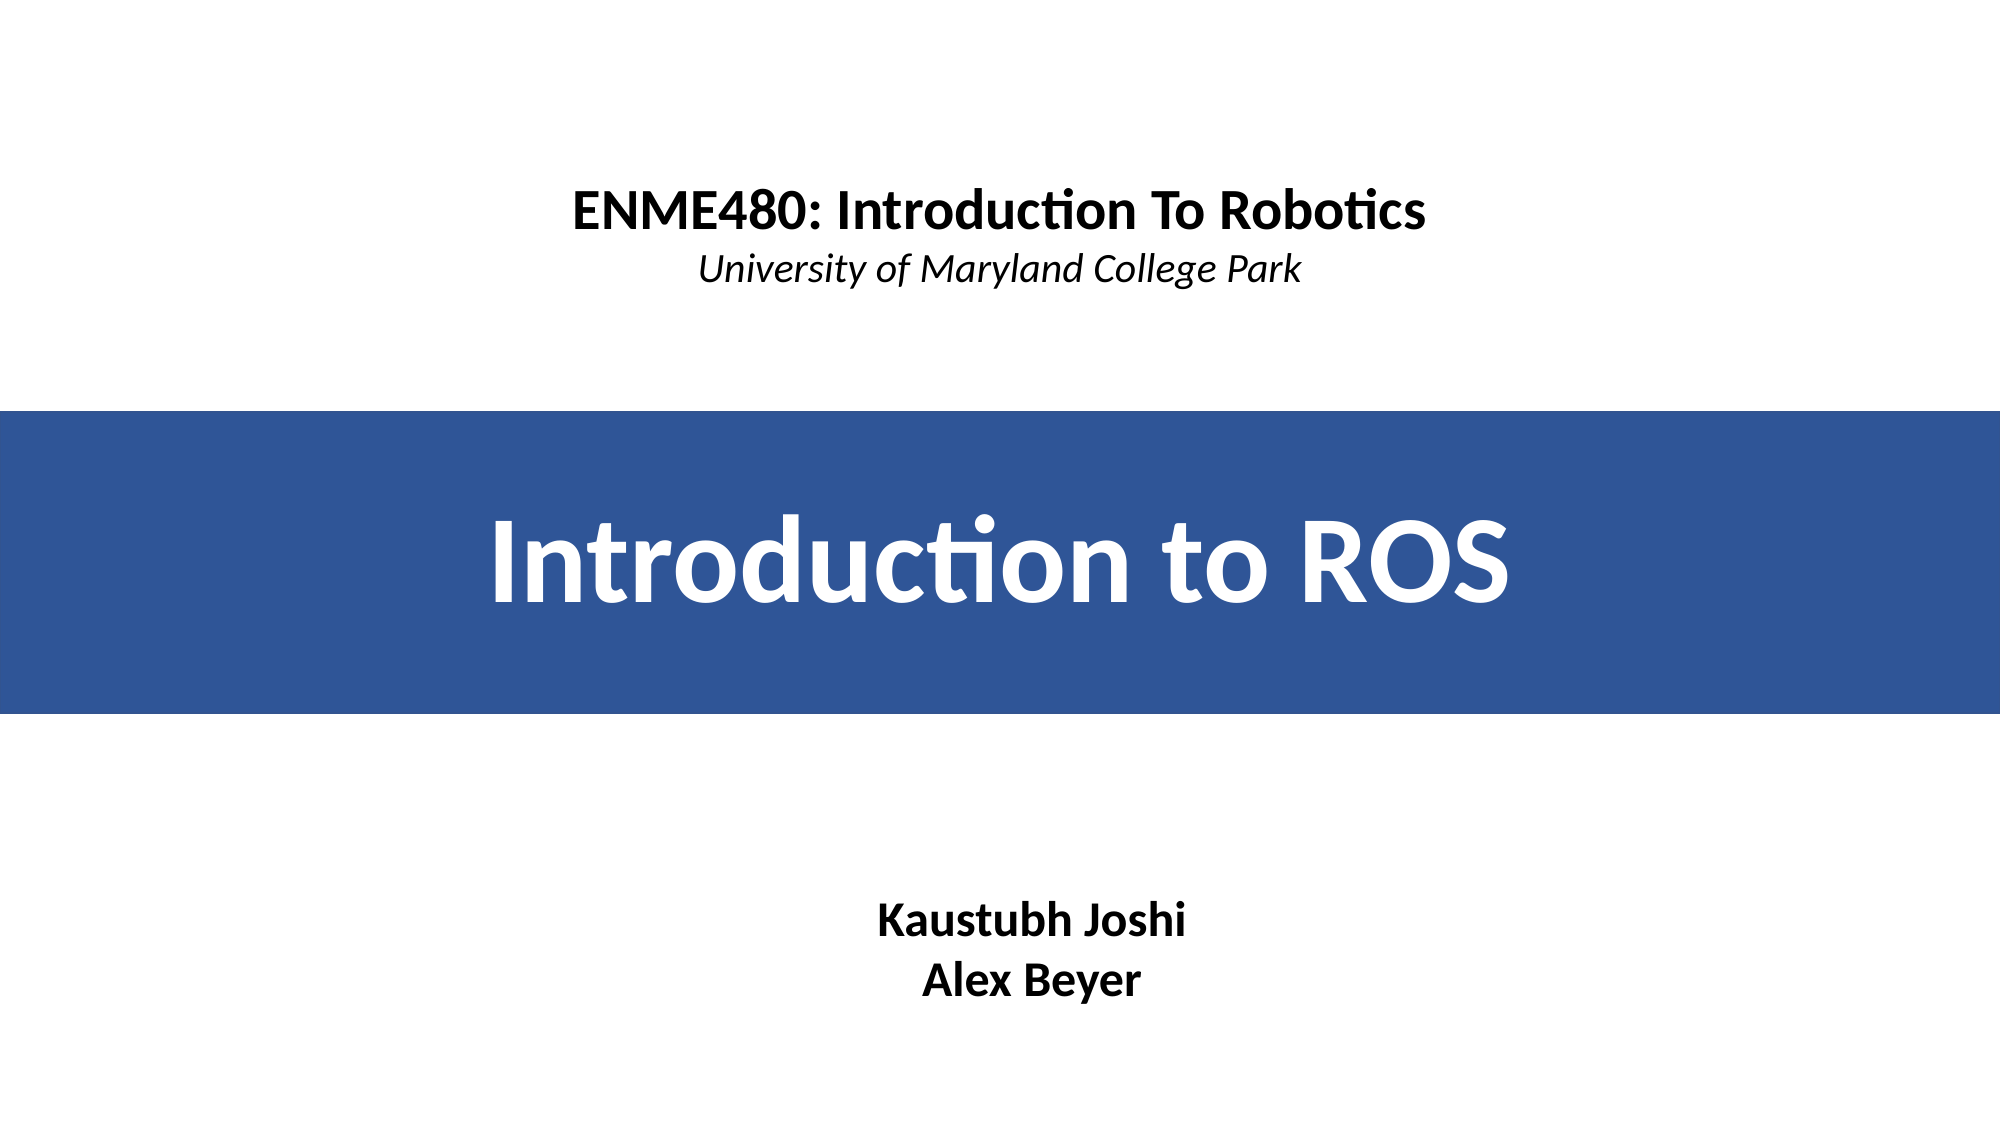

ENME480: Introduction To Robotics
University of Maryland College Park

# Introduction to ROS

Kaustubh Joshi
Alex Beyer